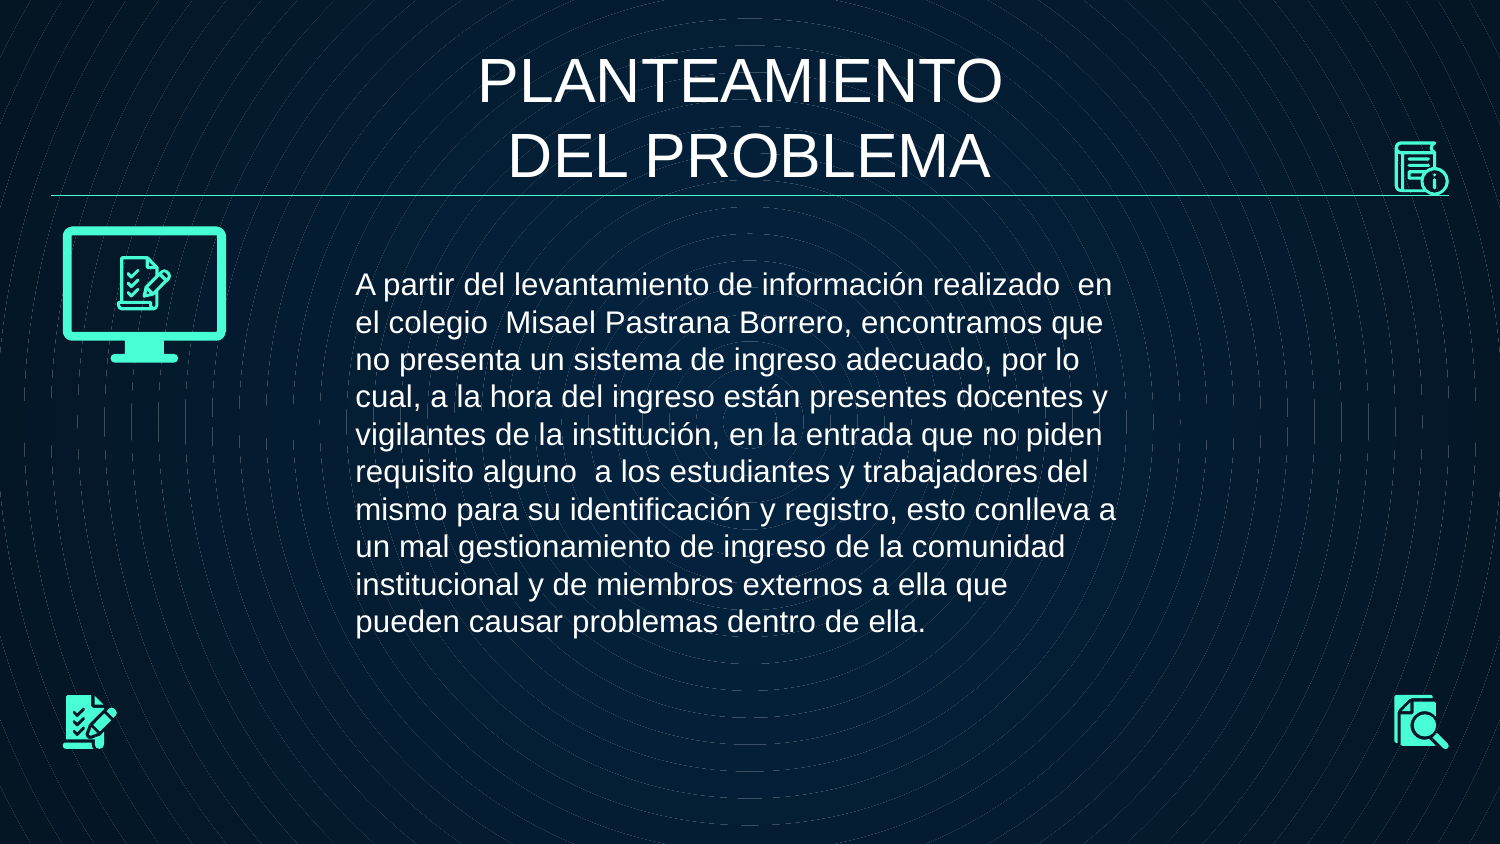

PLANTEAMIENTO
DEL PROBLEMA

A partir del levantamiento de información realizado  en el colegio  Misael Pastrana Borrero, encontramos que no presenta un sistema de ingreso adecuado, por lo cual, a la hora del ingreso están presentes docentes y vigilantes de la institución, en la entrada que no piden requisito alguno  a los estudiantes y trabajadores del mismo para su identificación y registro, esto conlleva a un mal gestionamiento de ingreso de la comunidad institucional y de miembros externos a ella que pueden causar problemas dentro de ella.